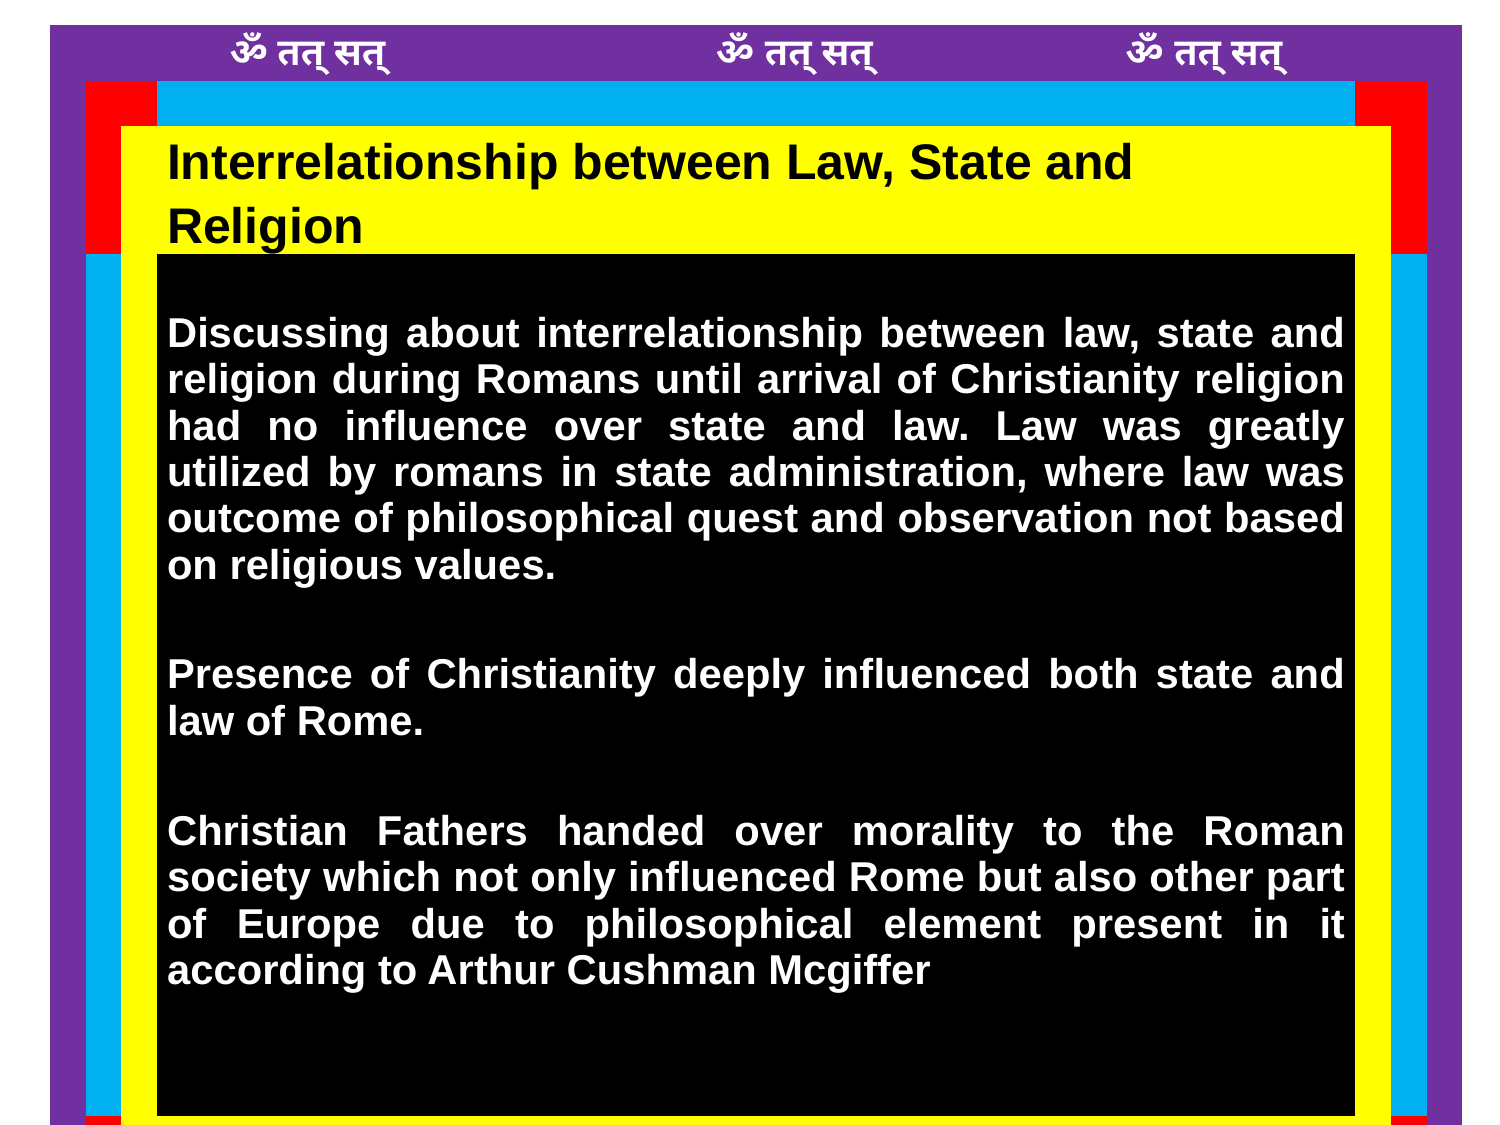

|  |  |  | ॐ तत् सत् ॐ तत् सत् ॐ तत् सत् |  |  |  |
| --- | --- | --- | --- | --- | --- | --- |
|  |  |  |  |  |  |  |
|  |  |  | Interrelationship between Law, State and Religion |  |  |  |
|  |  |  | Discussing about interrelationship between law, state and religion during Romans until arrival of Christianity religion had no influence over state and law. Law was greatly utilized by romans in state administration, where law was outcome of philosophical quest and observation not based on religious values. Presence of Christianity deeply influenced both state and law of Rome. Christian Fathers handed over morality to the Roman society which not only influenced Rome but also other part of Europe due to philosophical element present in it according to Arthur Cushman Mcgiffer |  |  |  |
|  |  |  |  |  |  |  |
|  |  |  |  |  |  |  |
|  |  |  | सत्यम् शिवम् सुन्दरम् |  |  |  |
31